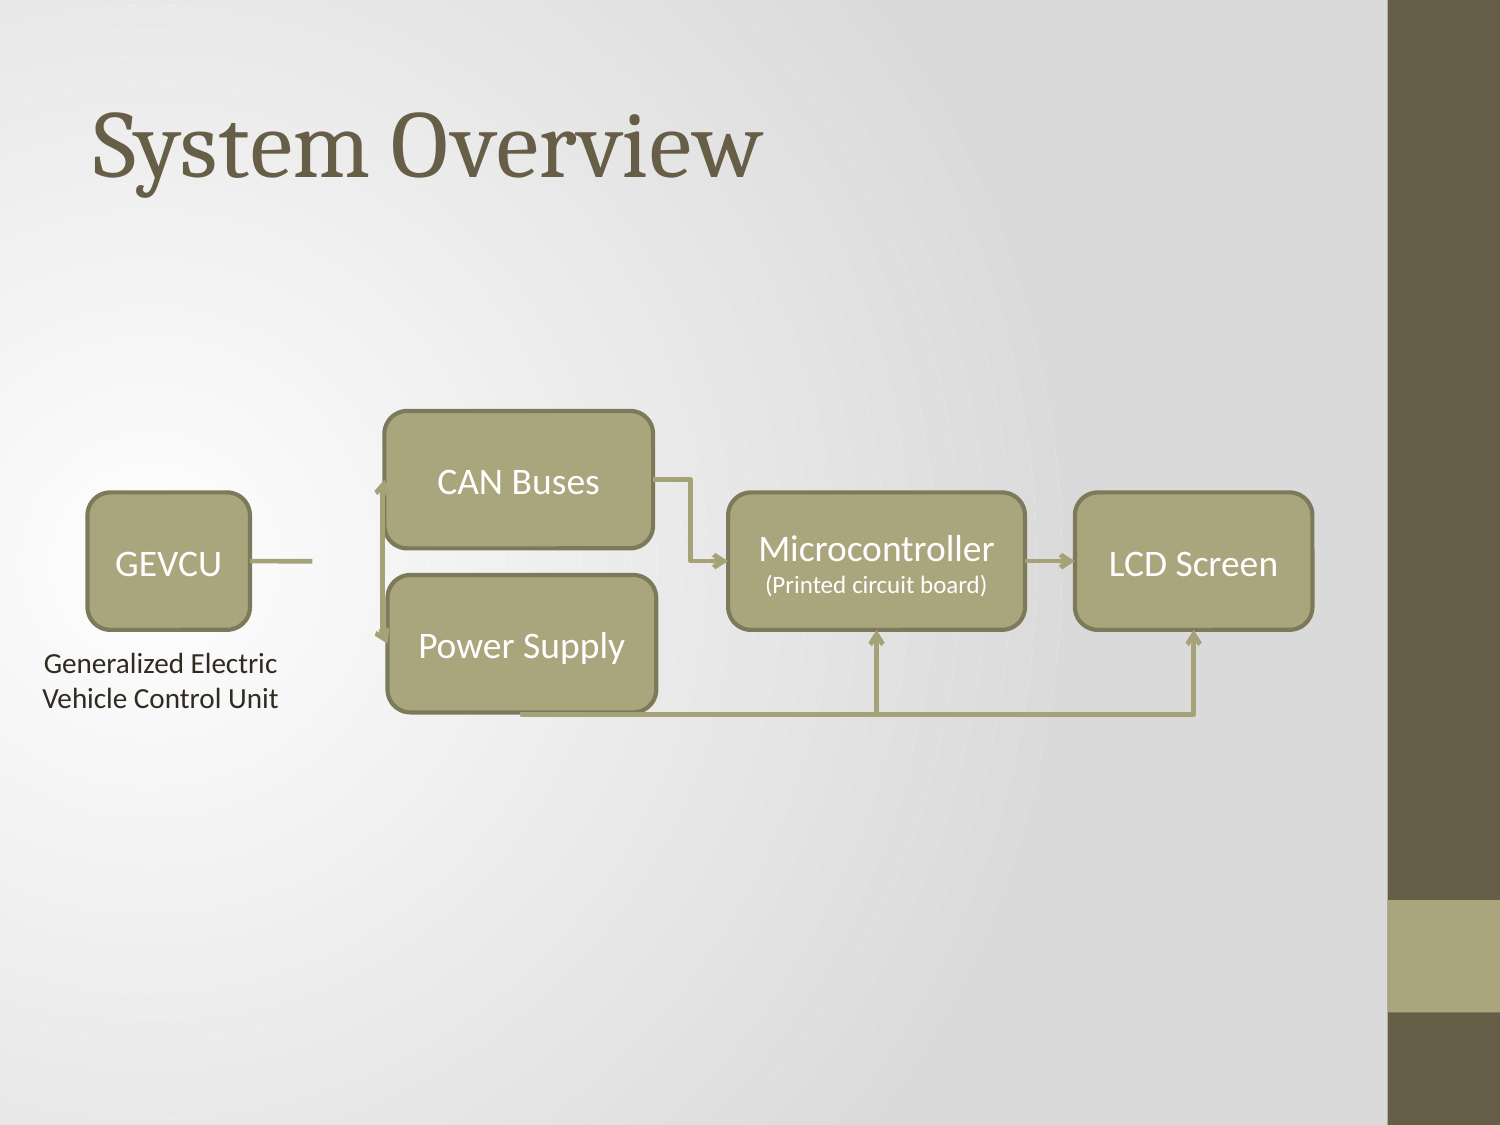

# System Overview
CAN Buses
GEVCU
Microcontroller
(Printed circuit board)
LCD Screen
Power Supply
Generalized Electric
Vehicle Control Unit